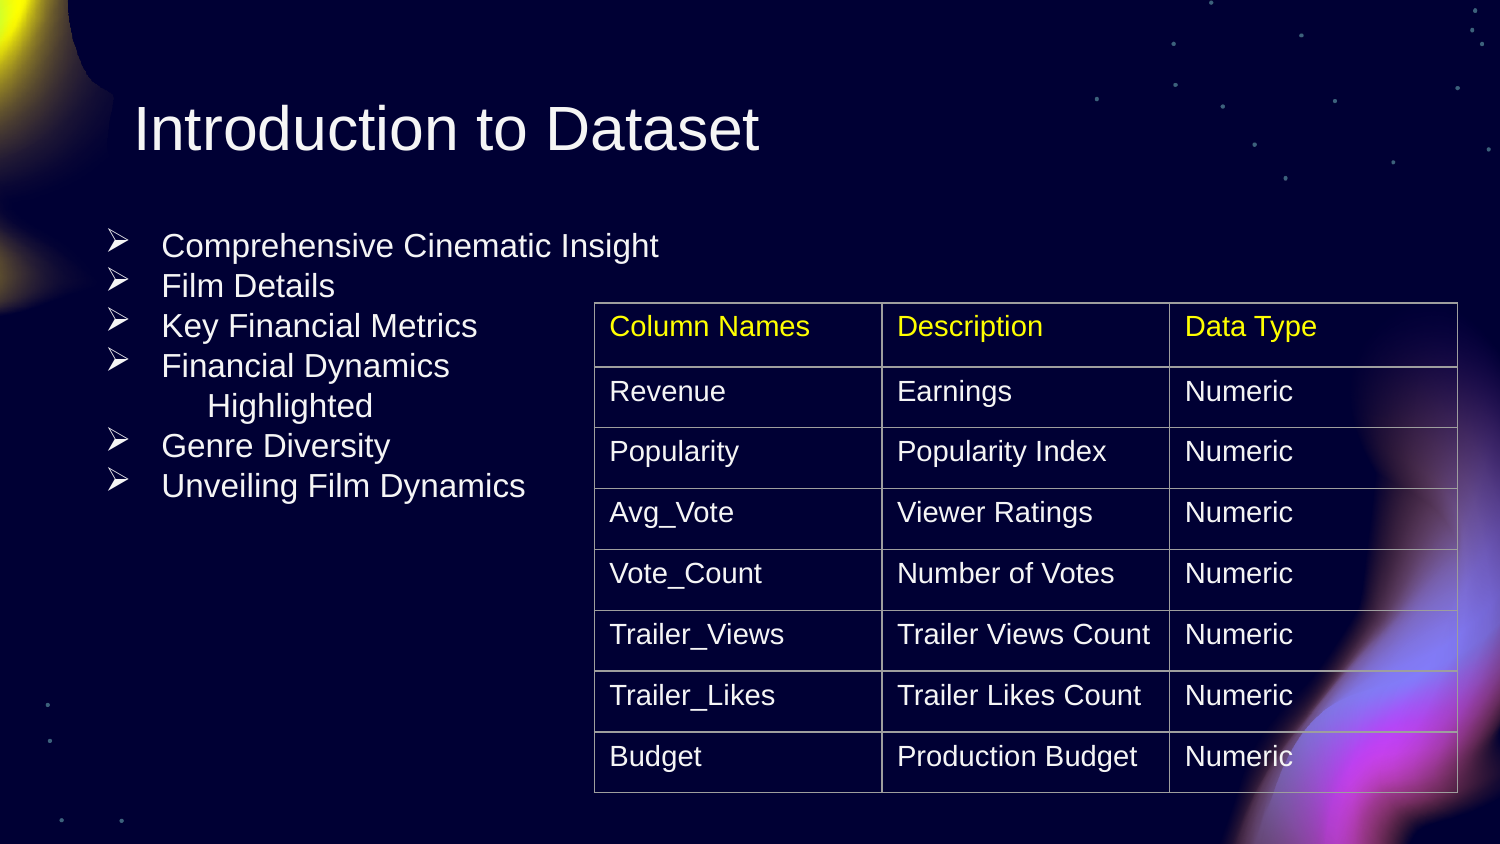

# Introduction to Dataset
Comprehensive Cinematic Insight
Film Details
Key Financial Metrics
Financial Dynamics
           Highlighted
Genre Diversity
Unveiling Film Dynamics

| Column Names | Description | Data Type |
| --- | --- | --- |
| Revenue | Earnings | Numeric |
| Popularity | Popularity Index | Numeric |
| Avg\_Vote | Viewer Ratings | Numeric |
| Vote\_Count | Number of Votes | Numeric |
| Trailer\_Views | Trailer Views Count | Numeric |
| Trailer\_Likes | Trailer Likes Count | Numeric |
| Budget | Production Budget | Numeric |